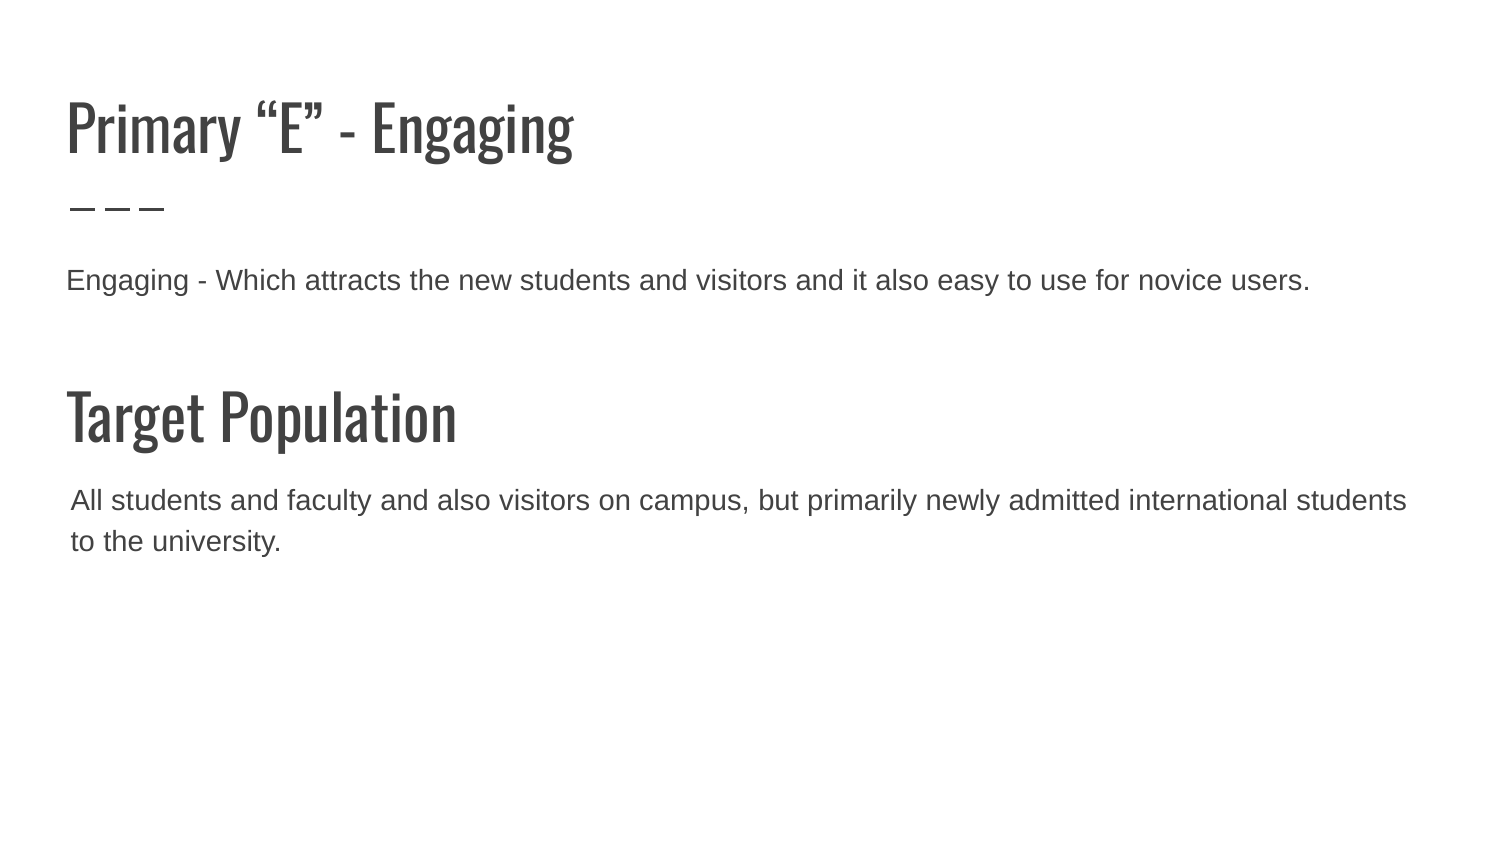

# Primary “E” - Engaging
Engaging - Which attracts the new students and visitors and it also easy to use for novice users.
Target Population
All students and faculty and also visitors on campus, but primarily newly admitted international students to the university.